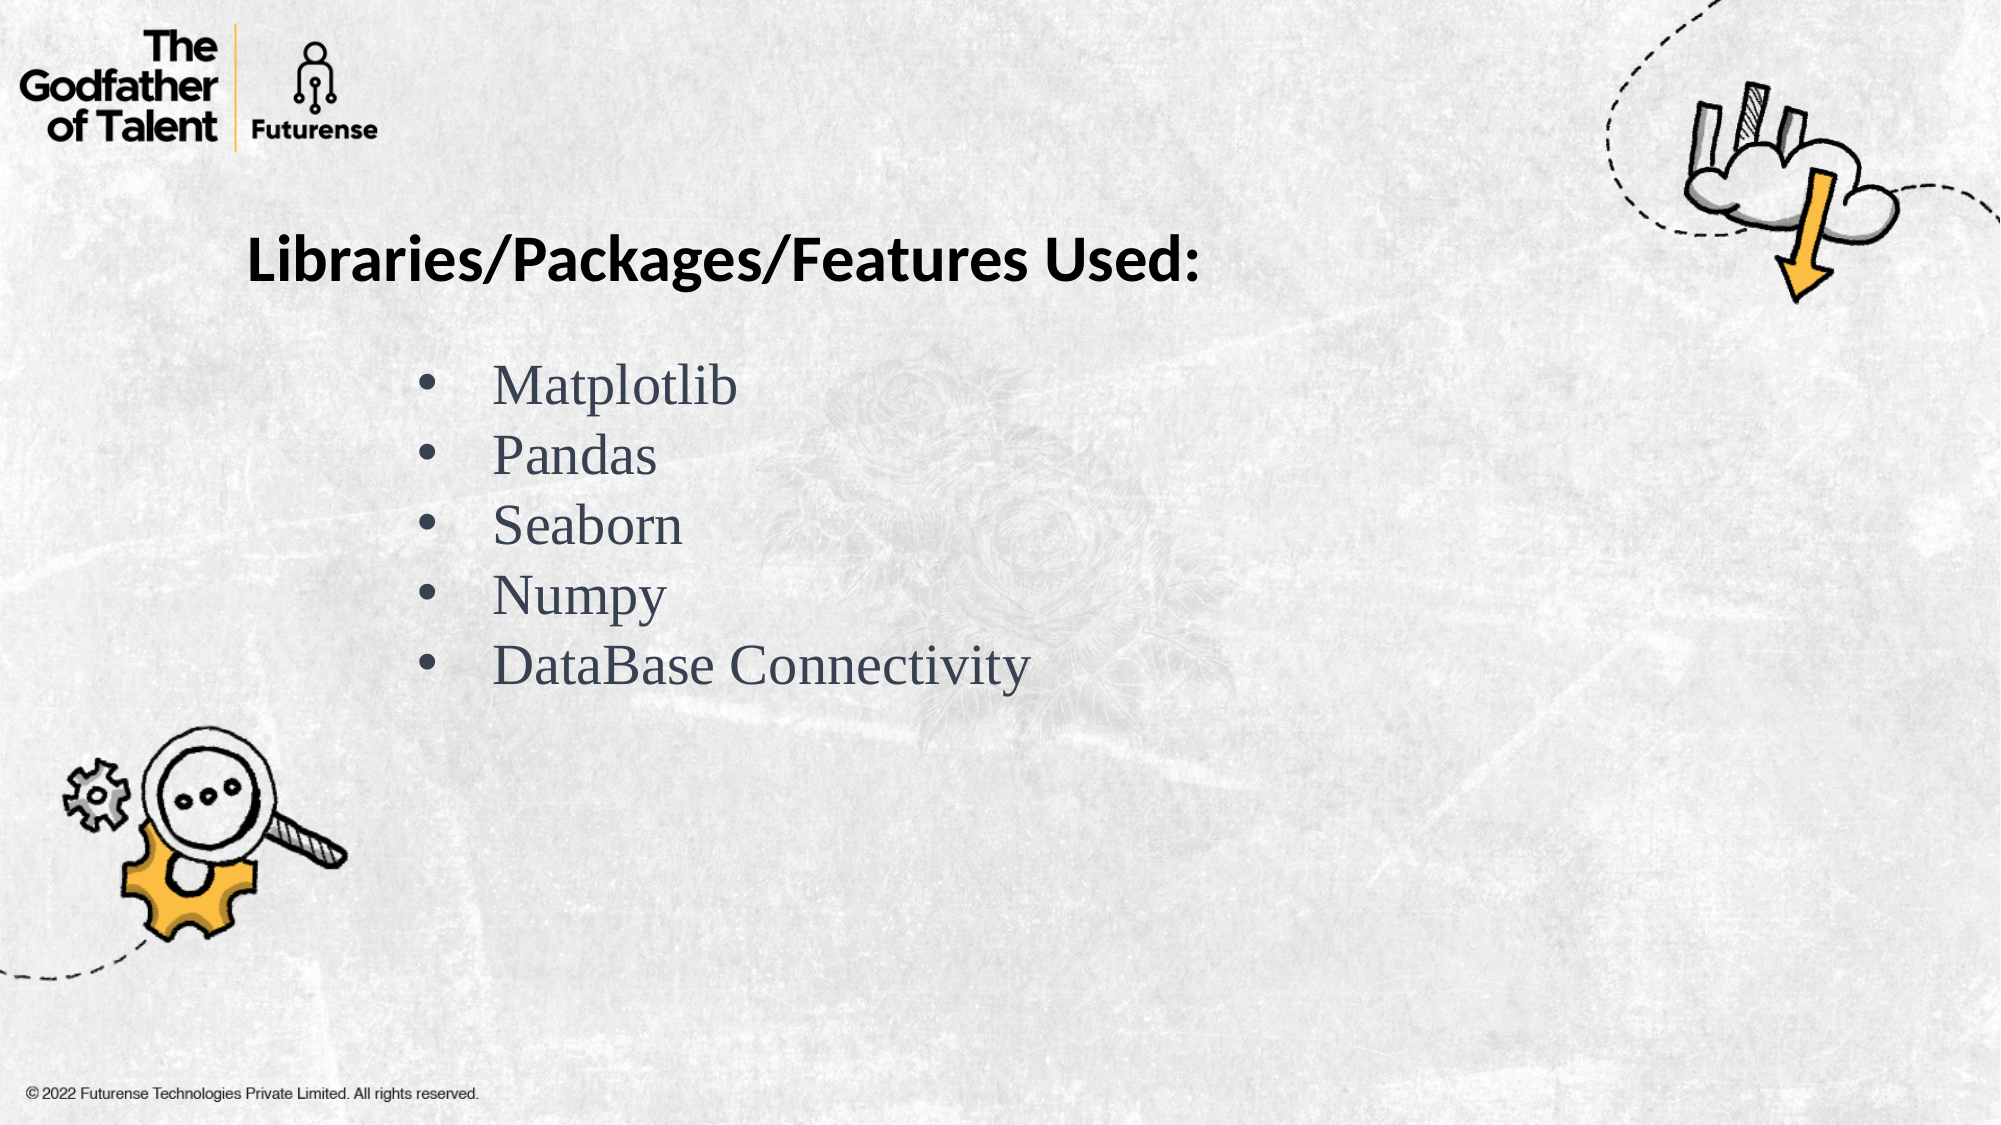

# Libraries/Packages/Features Used:
Matplotlib
Pandas
Seaborn
Numpy
DataBase Connectivity